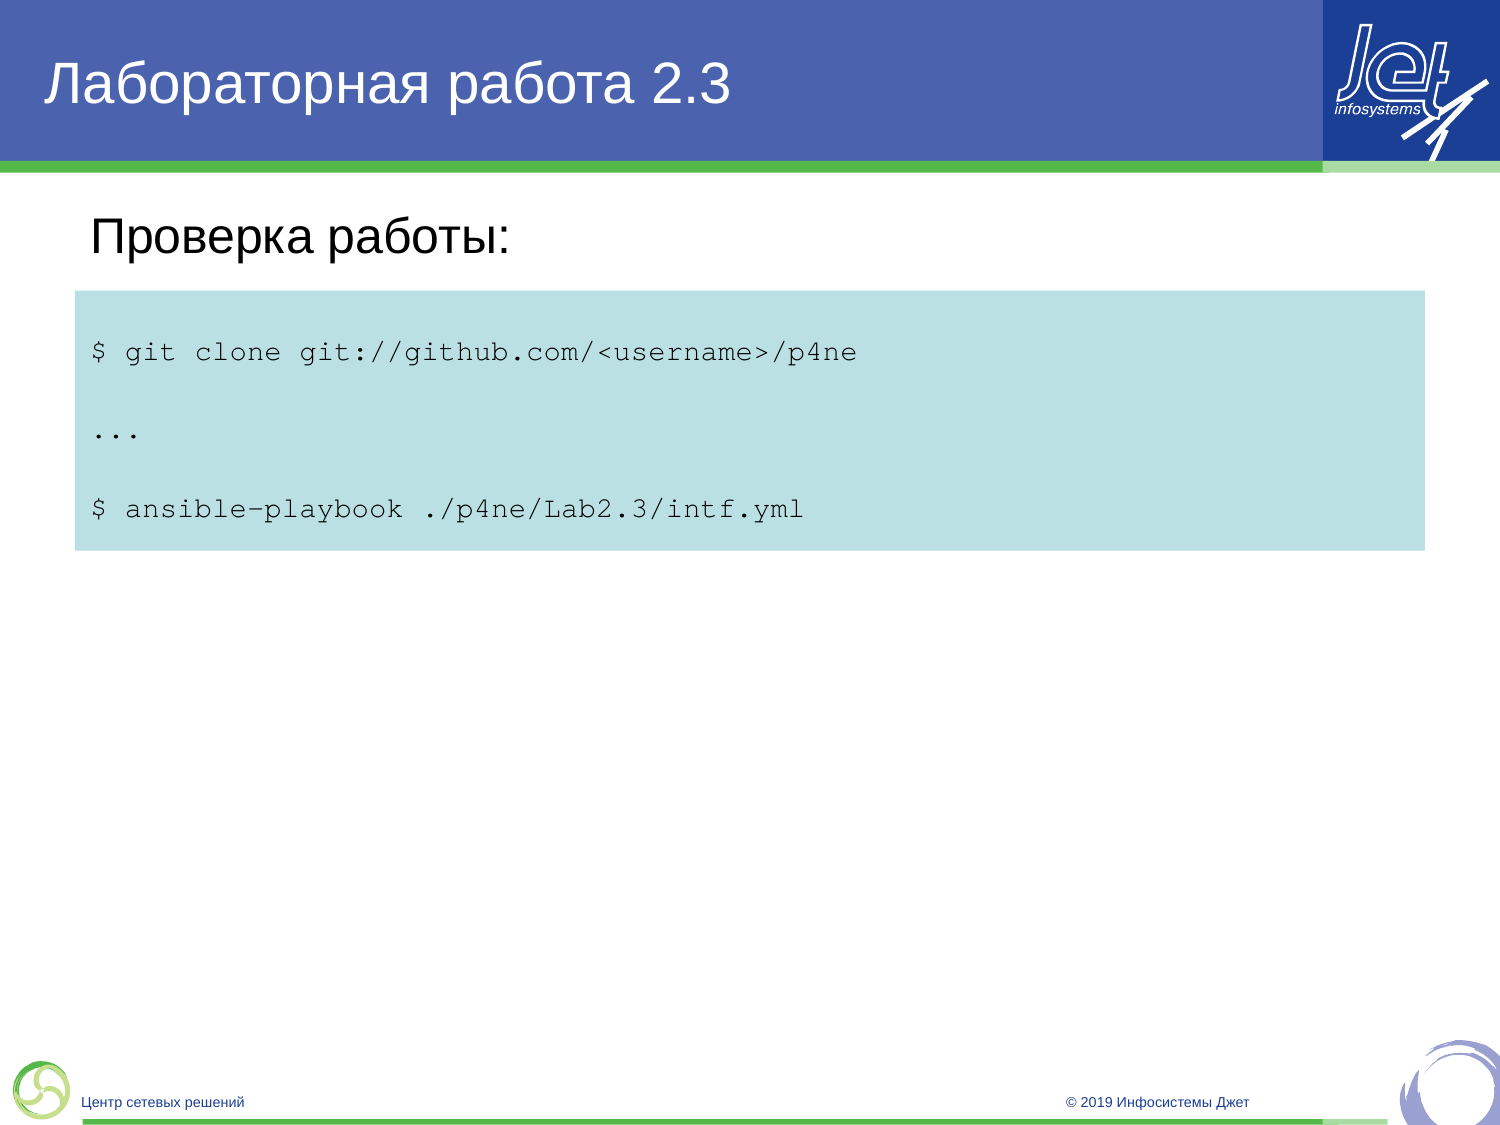

# Лабораторная работа 2.3
Проверка работы:

$ git clone git://github.com/<username>/p4ne
...
$ ansible-playbook ./p4ne/Lab2.3/intf.yml